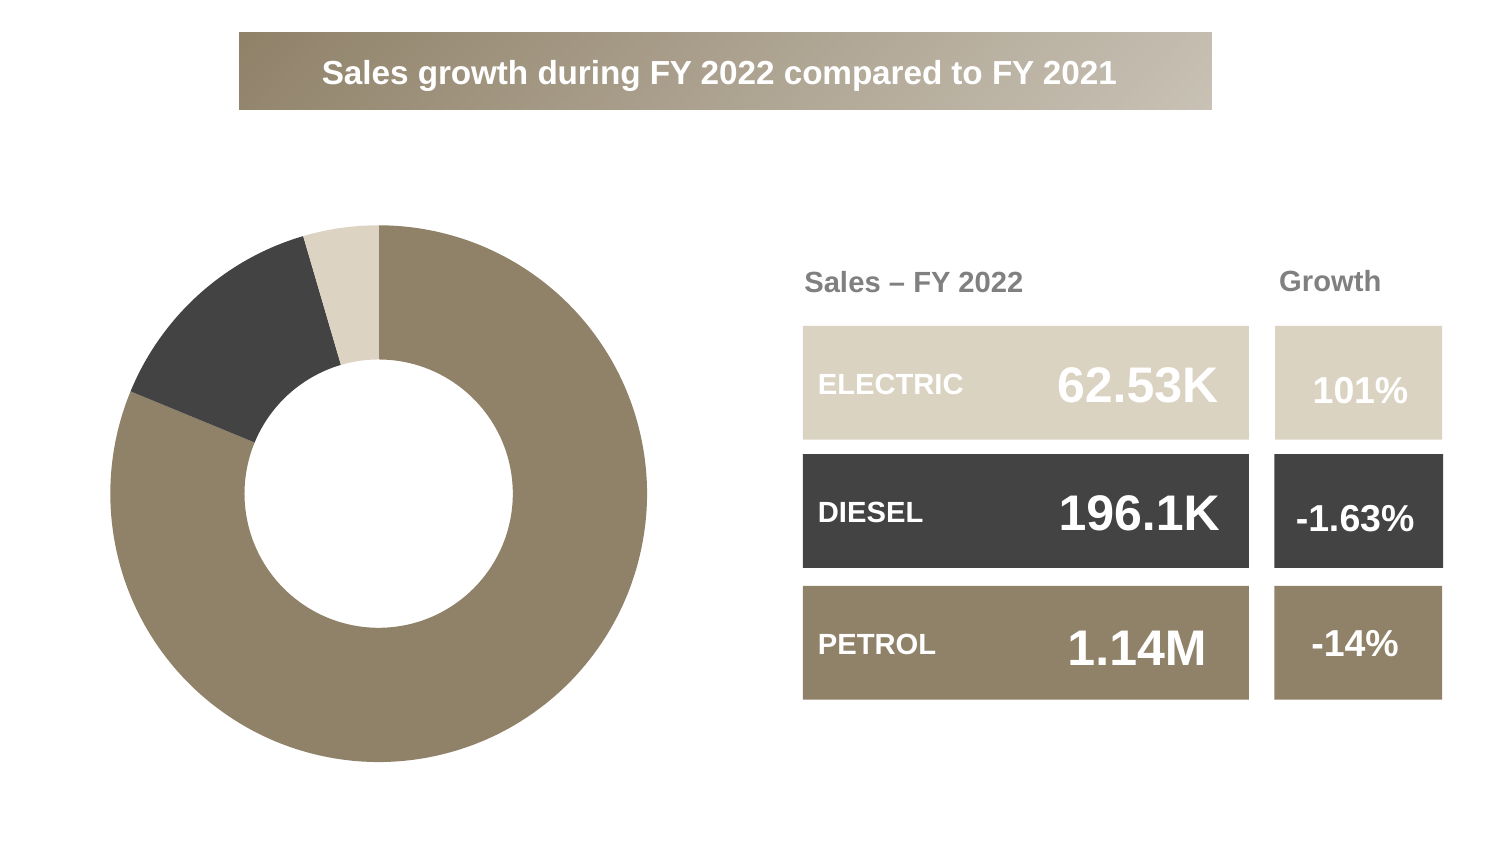

Sales growth during FY 2022 compared to FY 2021

### Chart

| Category | Total |
|---|---|
| Petrol | 1118857.0 |
| Diesel | 196103.0 |
| Electric | 62532.0 |
Growth
Sales – FY 2022
ELECTRIC

# 62.53K
101%
DIESEL

196.1K
-1.63%
PETROL

-14%
1.14M